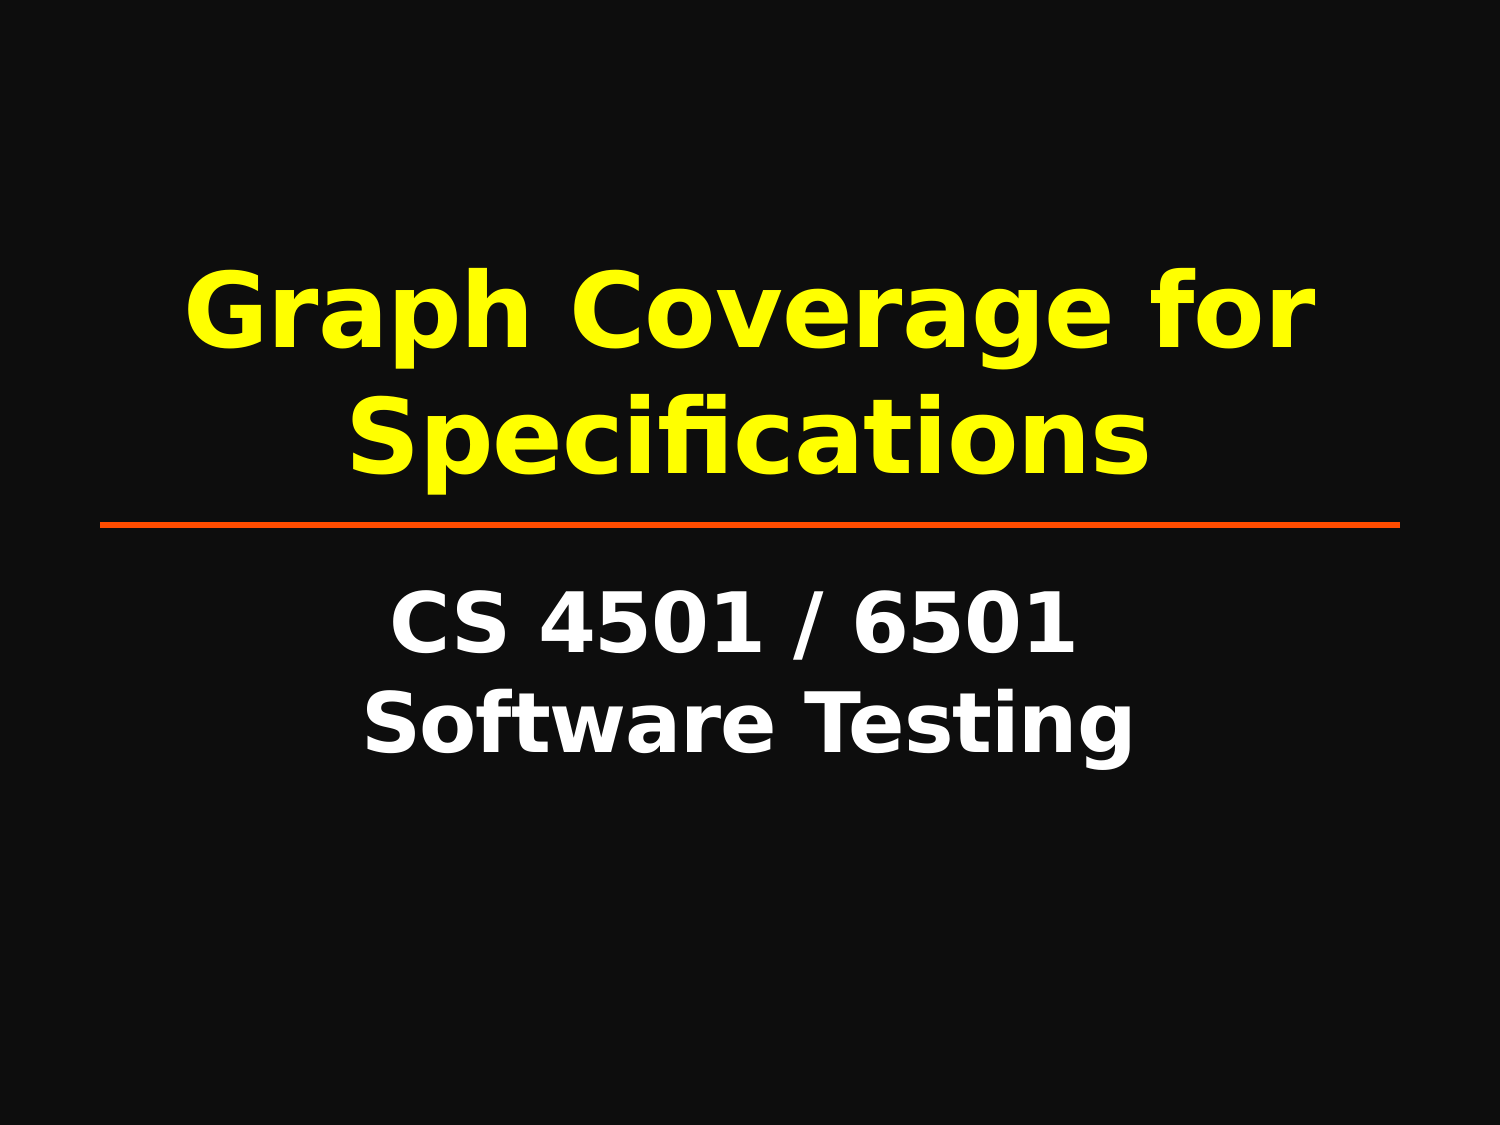

# Graph Coverage for Specifications CS 4501 / 6501 Software Testing